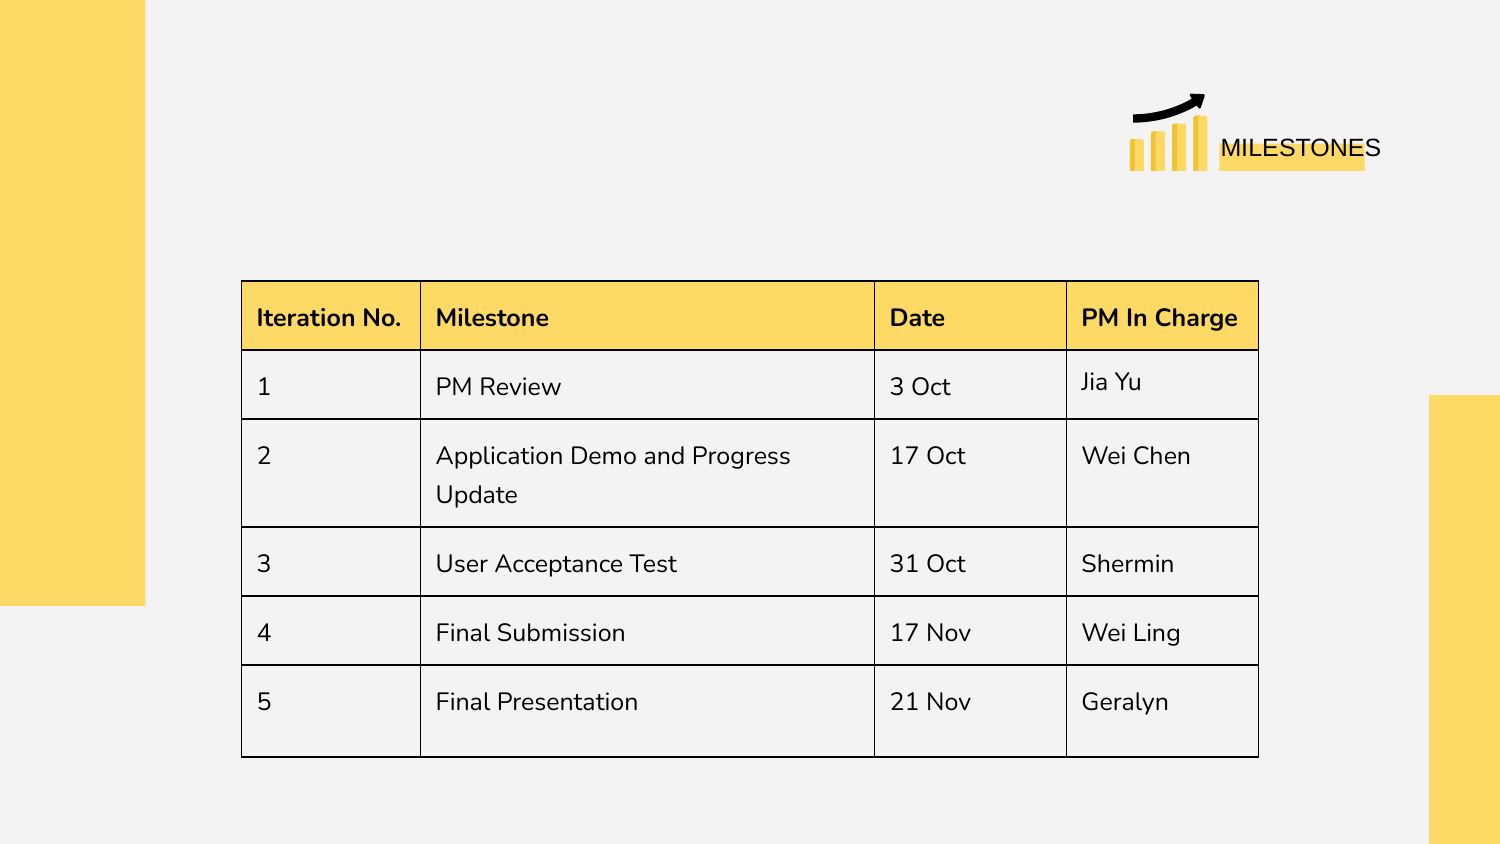

# MILESTONES

| Iteration No. | Milestone | Date | PM In Charge |
| --- | --- | --- | --- |
| 1 | PM Review | 3 Oct | Jia Yu |
| 2 | Application Demo and Progress Update | 17 Oct | Wei Chen |
| 3 | User Acceptance Test | 31 Oct | Shermin |
| 4 | Final Submission | 17 Nov | Wei Ling |
| 5 | Final Presentation | 21 Nov | Geralyn |